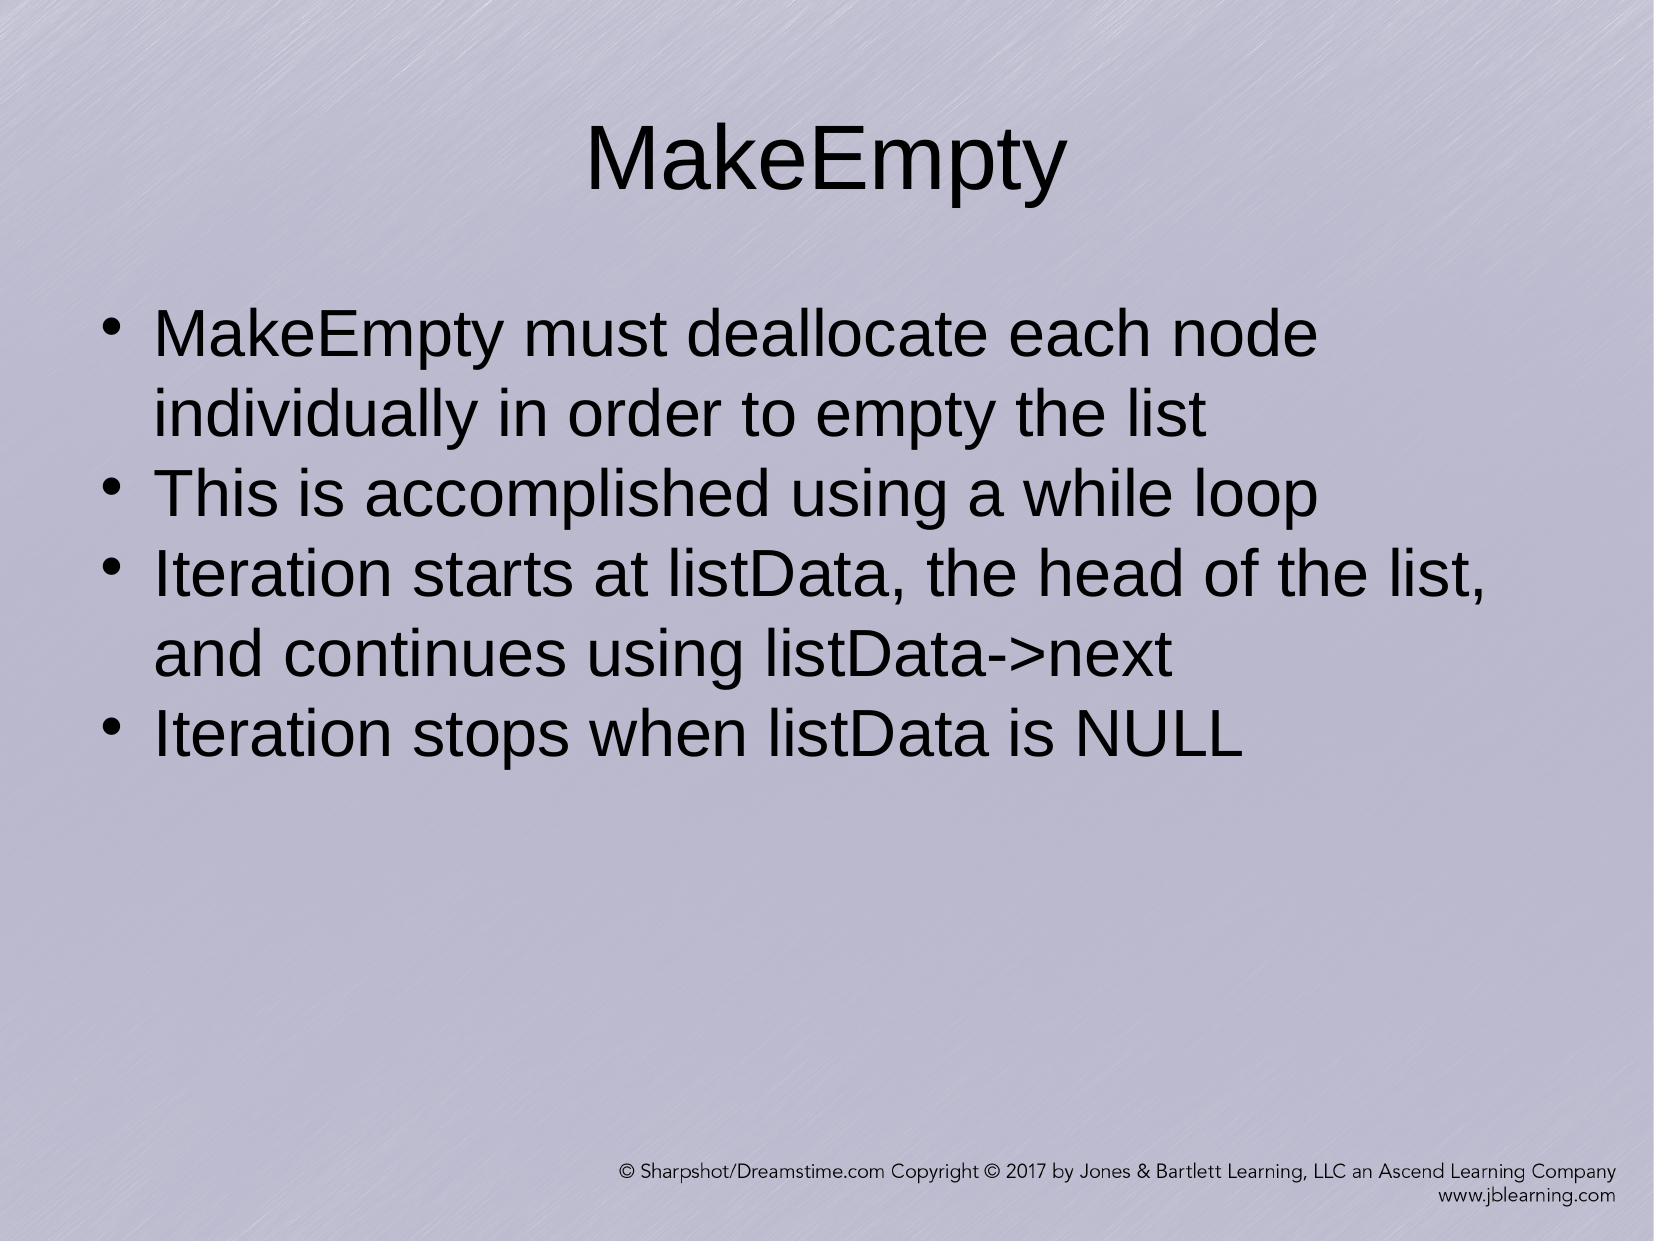

MakeEmpty
MakeEmpty must deallocate each node individually in order to empty the list
This is accomplished using a while loop
Iteration starts at listData, the head of the list, and continues using listData->next
Iteration stops when listData is NULL